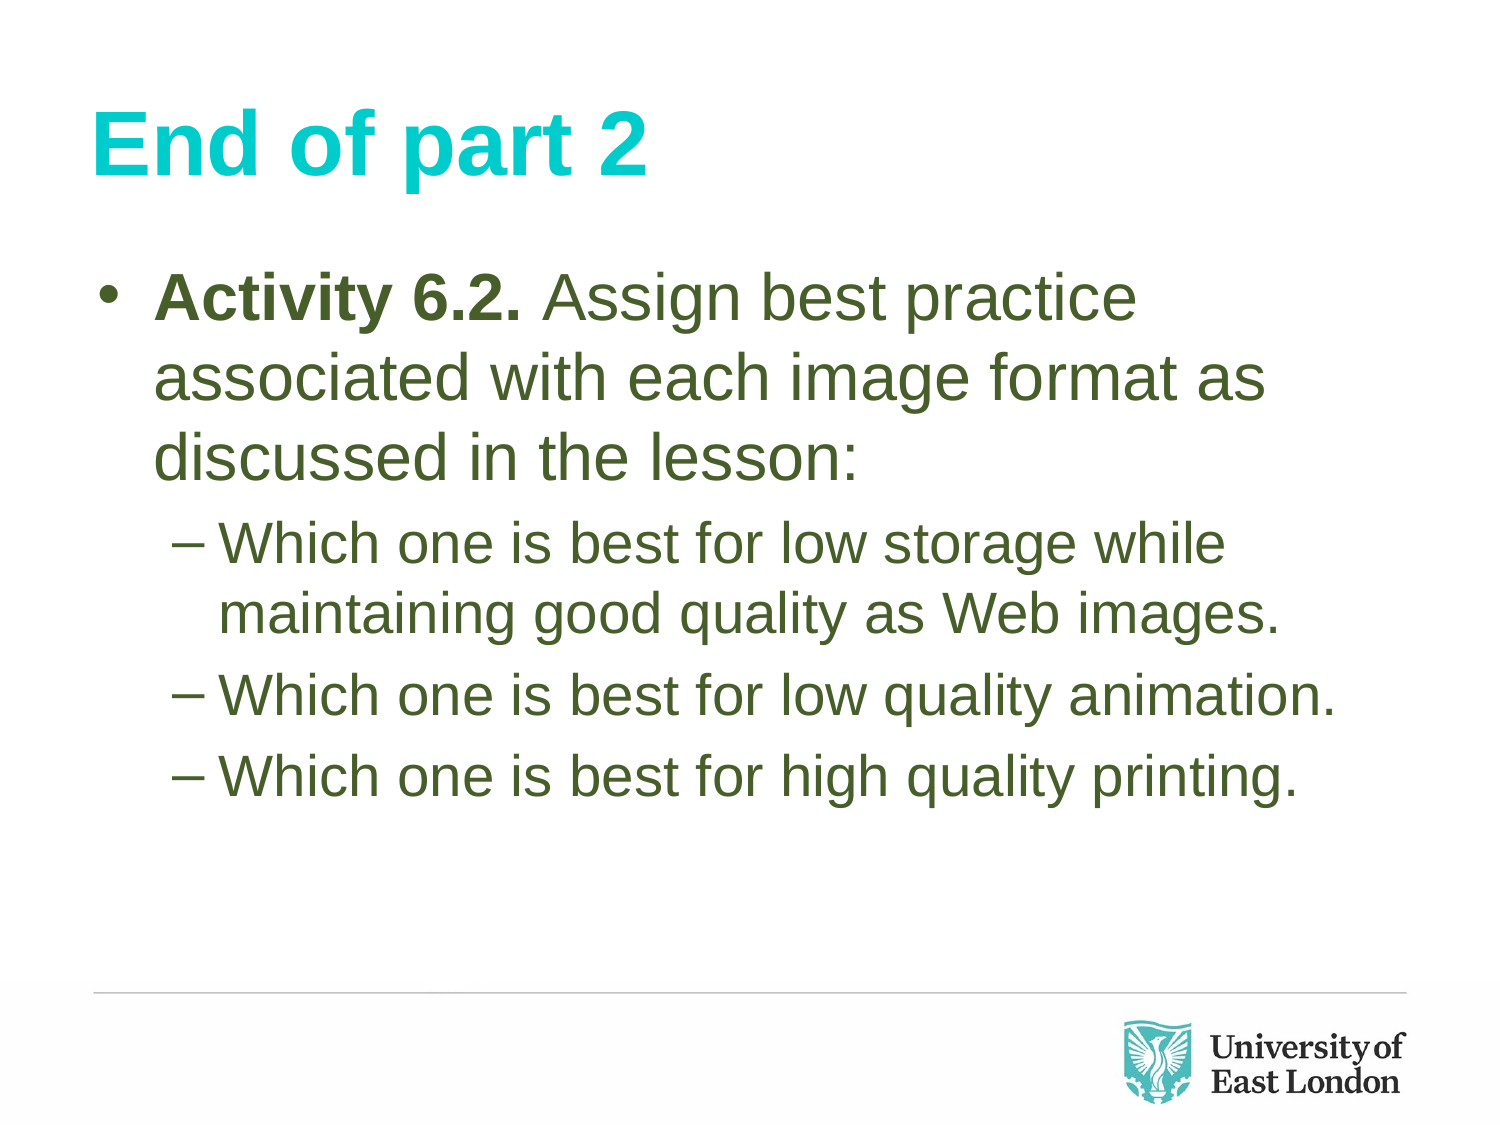

# End of part 2
Activity 6.2. Assign best practice associated with each image format as discussed in the lesson:
Which one is best for low storage while maintaining good quality as Web images.
Which one is best for low quality animation.
Which one is best for high quality printing.